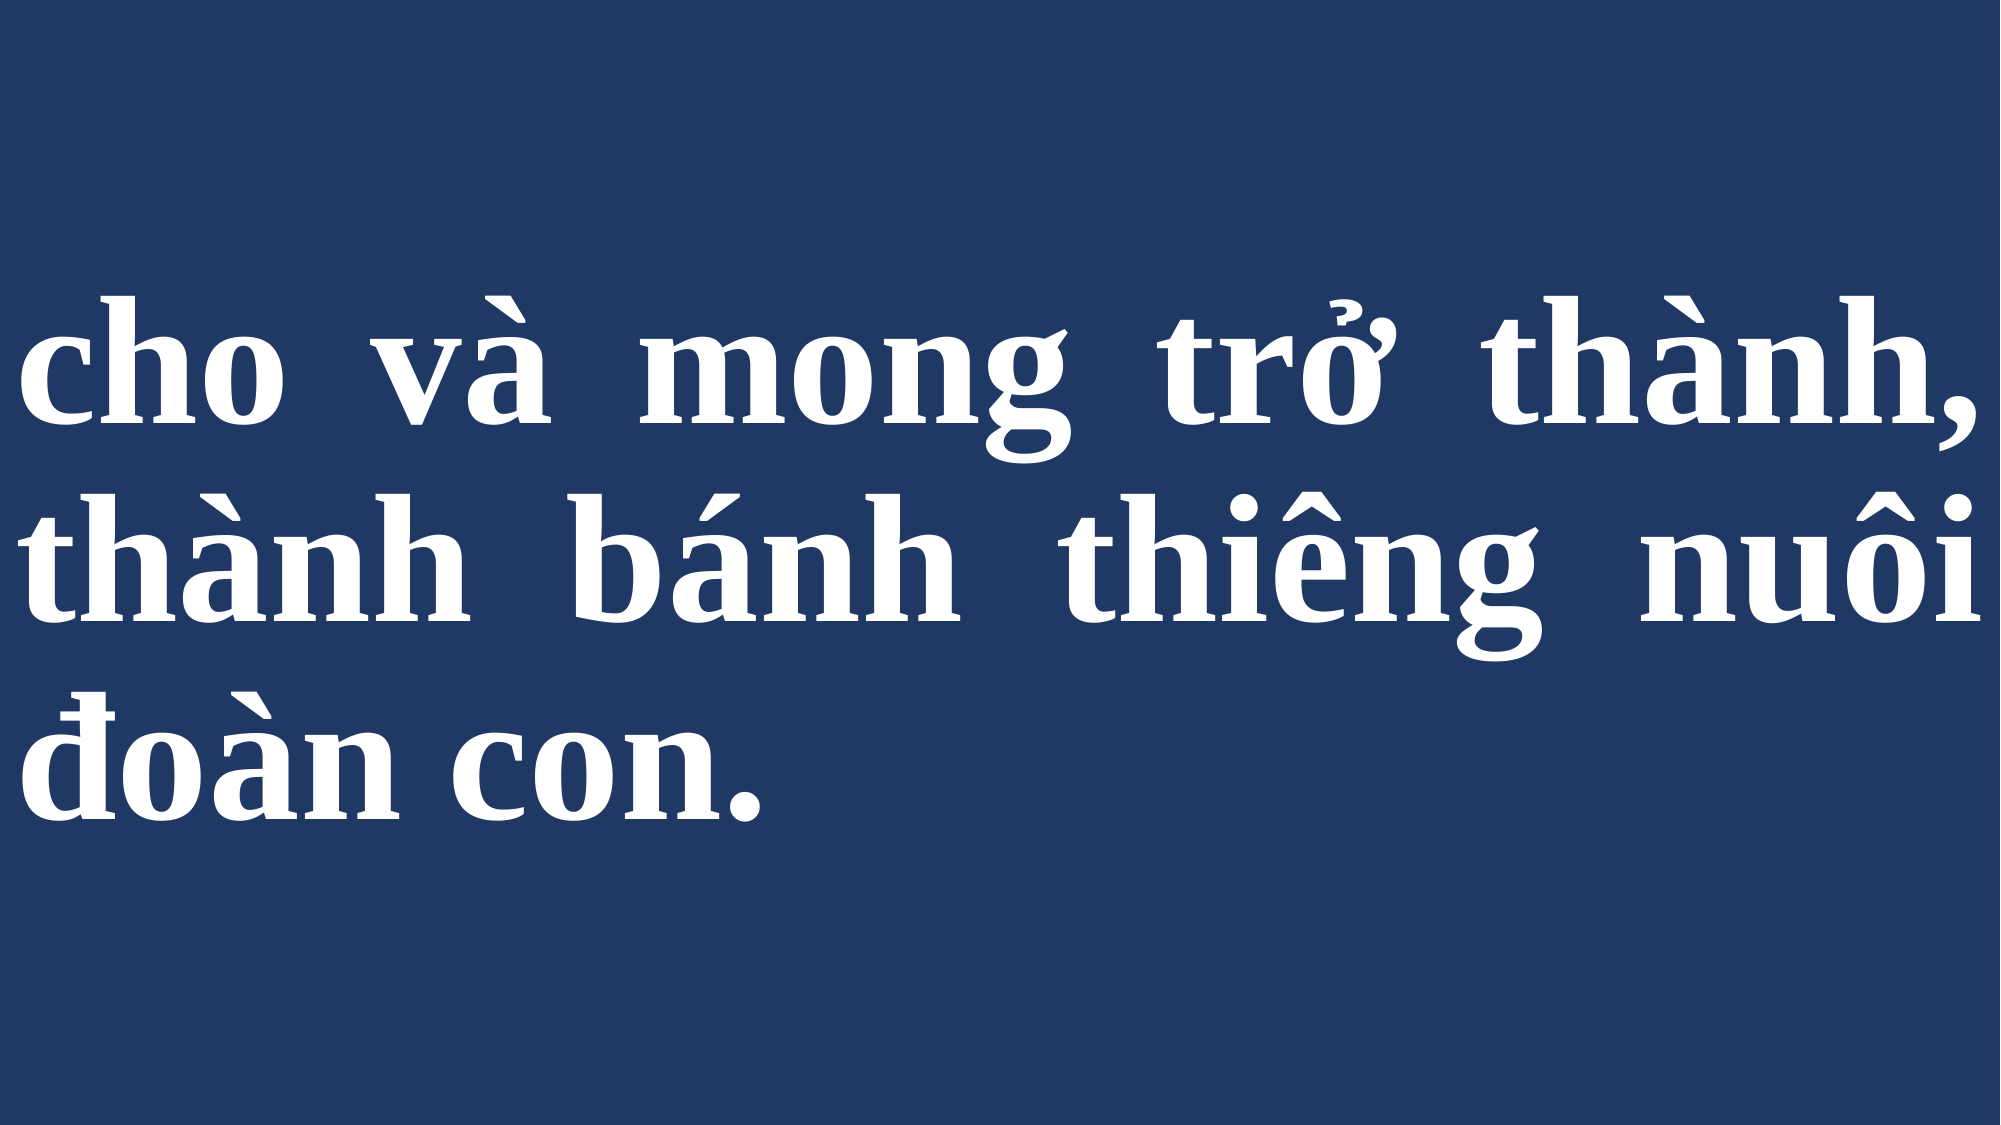

# cho và mong trở thành, thành bánh thiêng nuôi đoàn con.